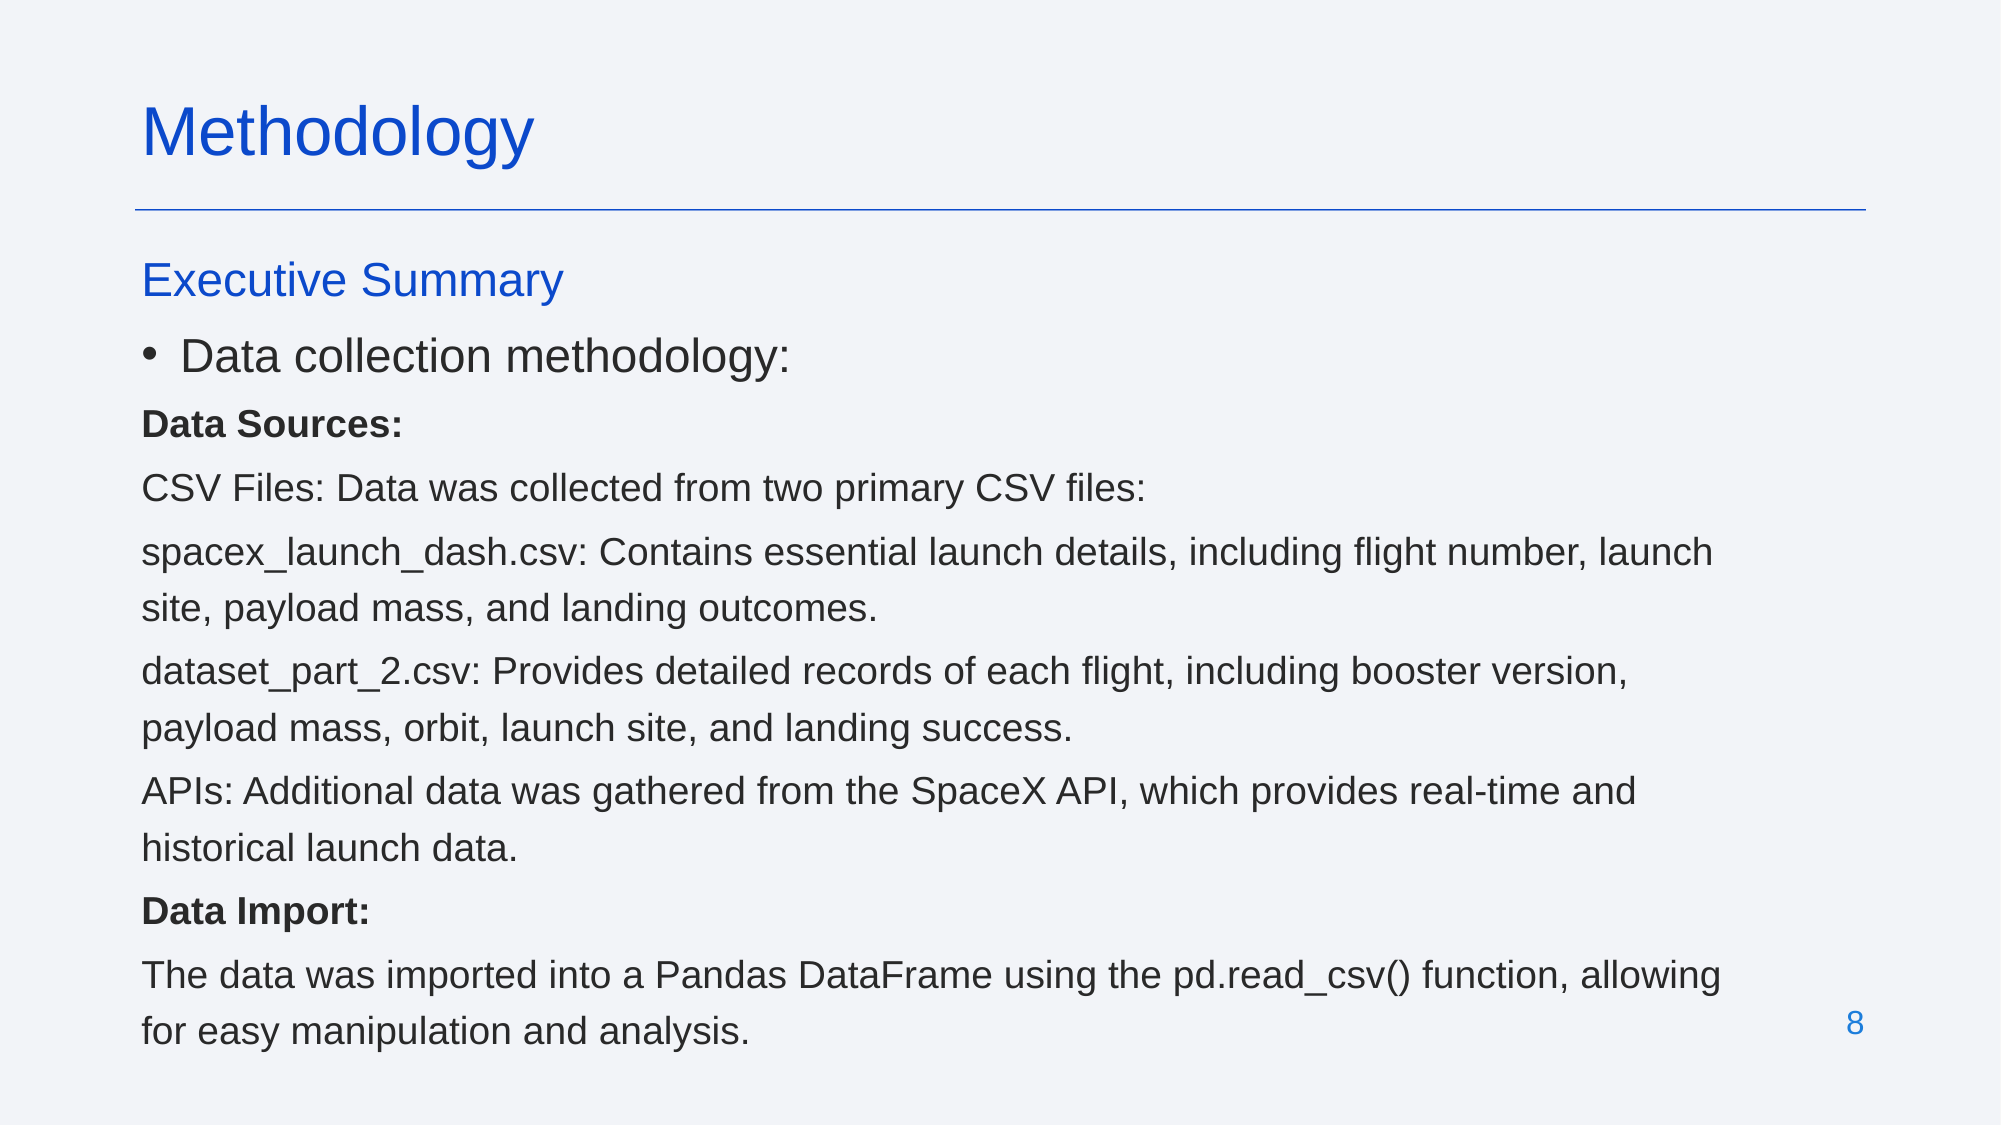

Methodology
Executive Summary
Data collection methodology:
Data Sources:
CSV Files: Data was collected from two primary CSV files:
spacex_launch_dash.csv: Contains essential launch details, including flight number, launch site, payload mass, and landing outcomes.
dataset_part_2.csv: Provides detailed records of each flight, including booster version, payload mass, orbit, launch site, and landing success.
APIs: Additional data was gathered from the SpaceX API, which provides real-time and historical launch data.
Data Import:
The data was imported into a Pandas DataFrame using the pd.read_csv() function, allowing for easy manipulation and analysis.

8